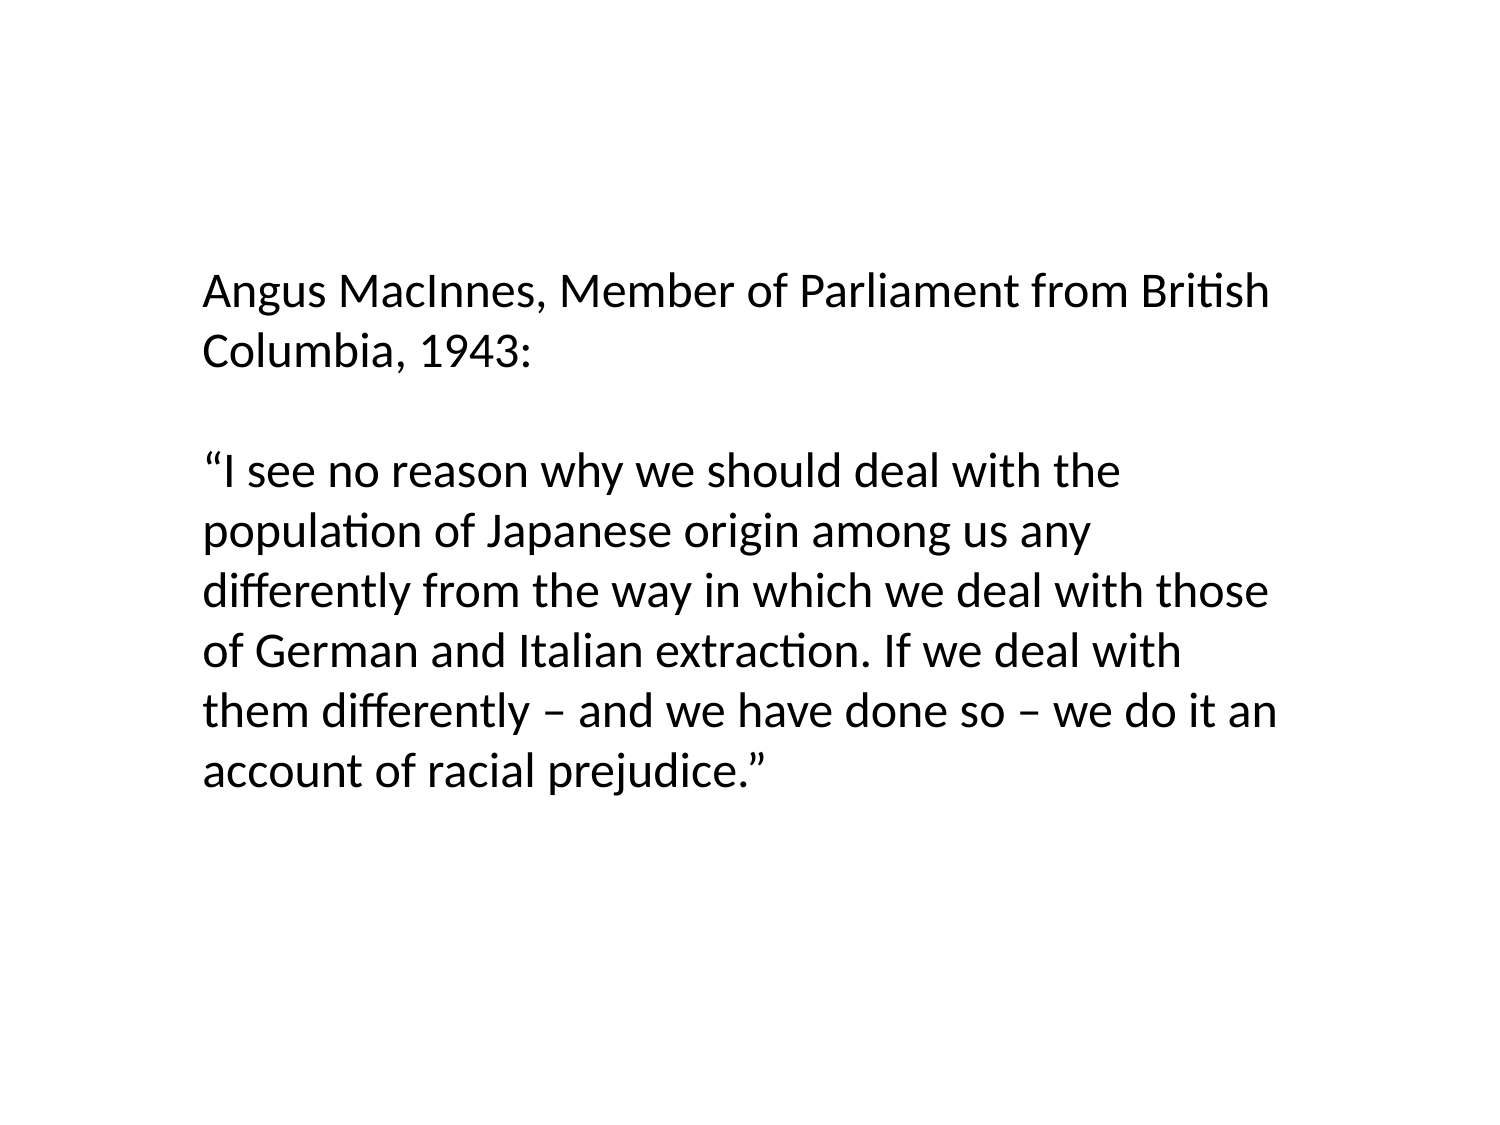

Angus MacInnes, Member of Parliament from British Columbia, 1943:

“I see no reason why we should deal with the population of Japanese origin among us any differently from the way in which we deal with those of German and Italian extraction. If we deal with them differently – and we have done so – we do it an account of racial prejudice.”